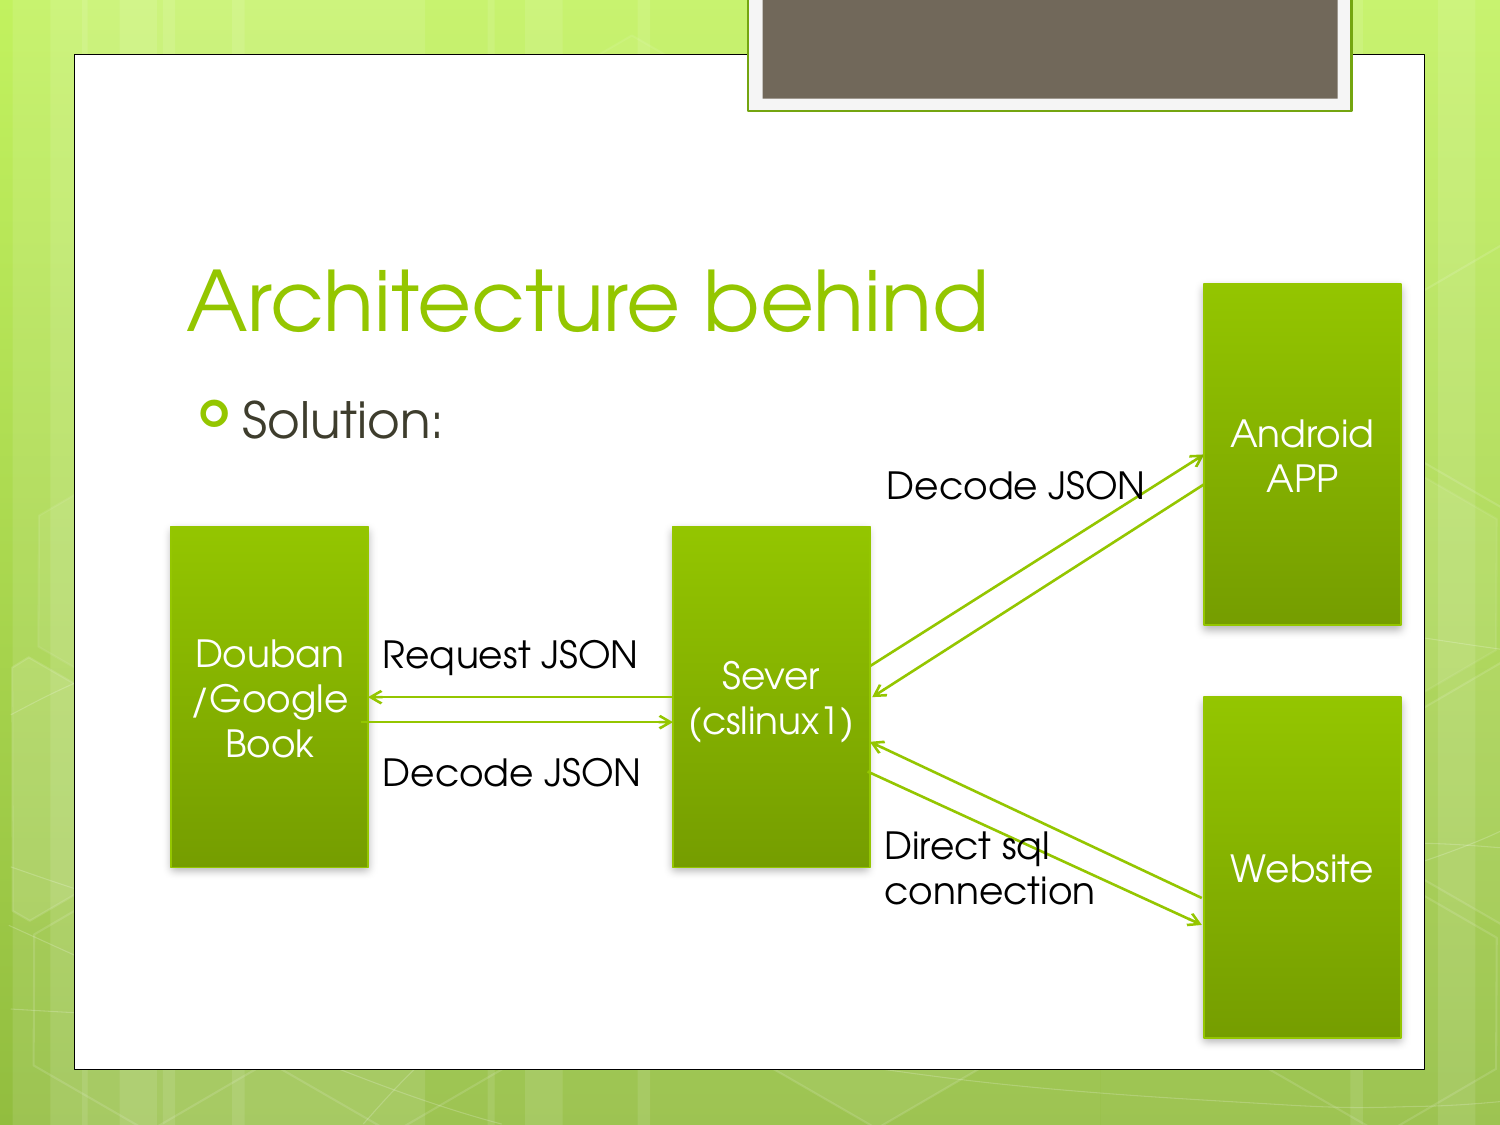

# Architecture behind
Android APP
Solution:
Decode JSON
Douban/Google Book
Sever
(cslinux1)
Request JSON
Website
Decode JSON
Direct sql connection